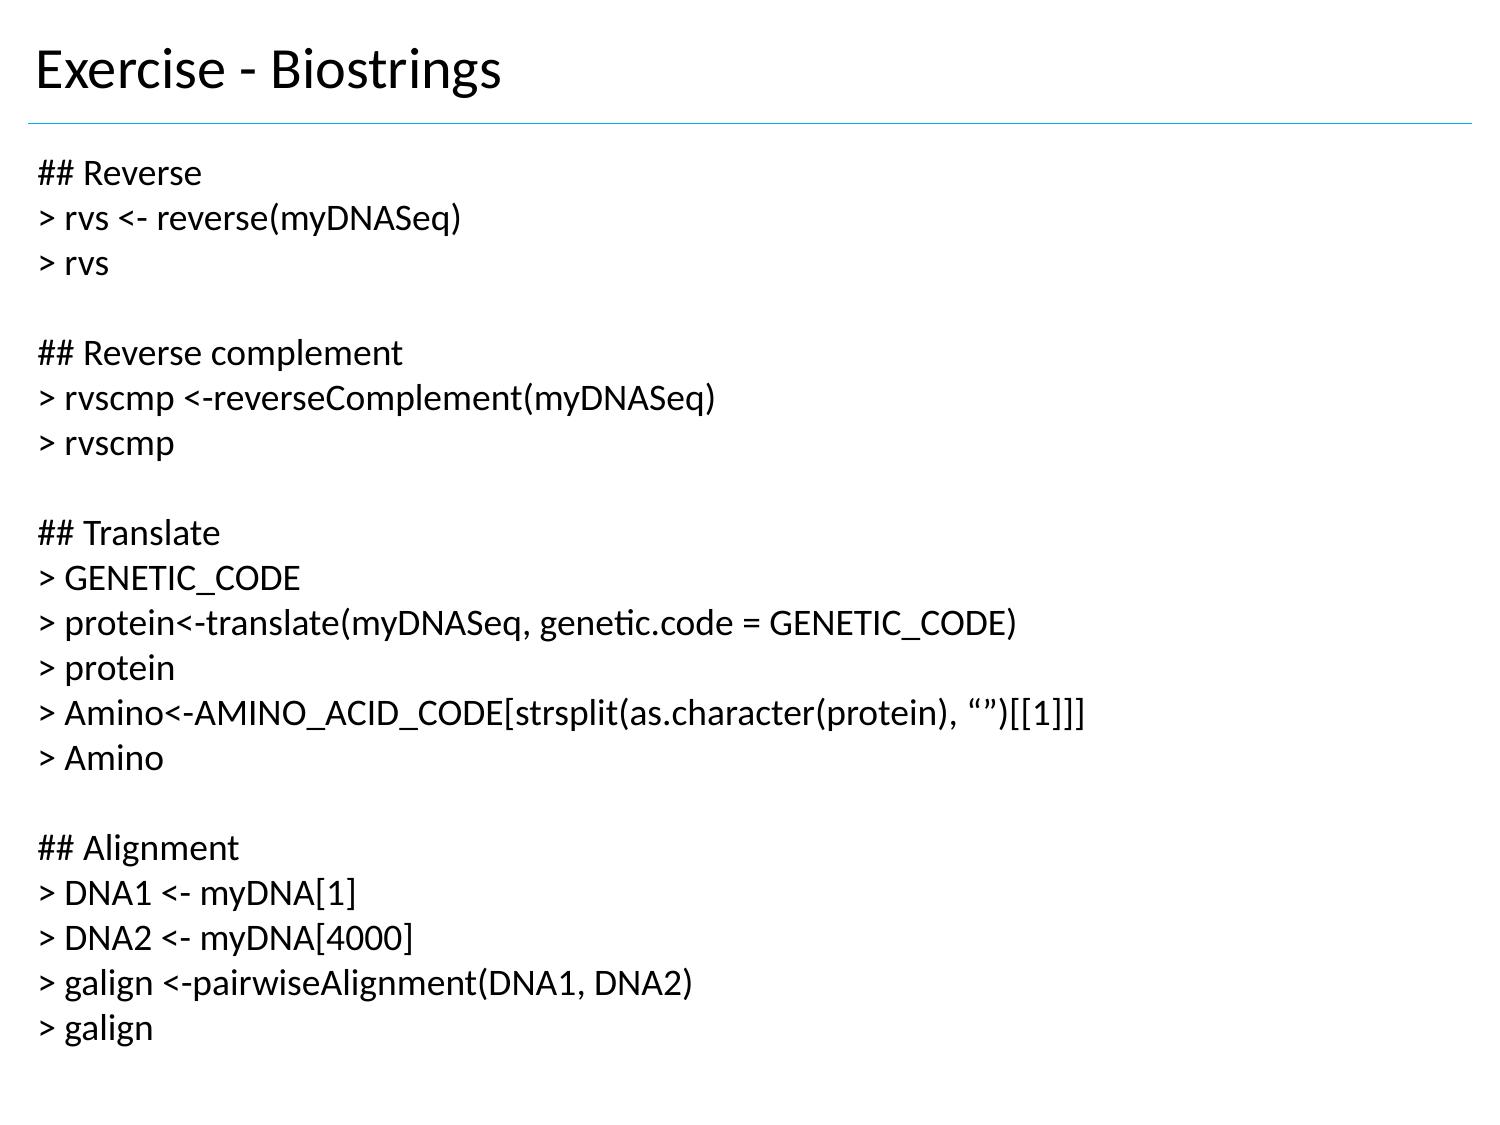

Exercise - Biostrings
## Reverse
> rvs <- reverse(myDNASeq)
> rvs

## Reverse complement
> rvscmp <-reverseComplement(myDNASeq)
> rvscmp

## Translate
> GENETIC_CODE
> protein<-translate(myDNASeq, genetic.code = GENETIC_CODE)
> protein
> Amino<-AMINO_ACID_CODE[strsplit(as.character(protein), “”)[[1]]]
> Amino

## Alignment
> DNA1 <- myDNA[1]
> DNA2 <- myDNA[4000]
> galign <-pairwiseAlignment(DNA1, DNA2)
> galign